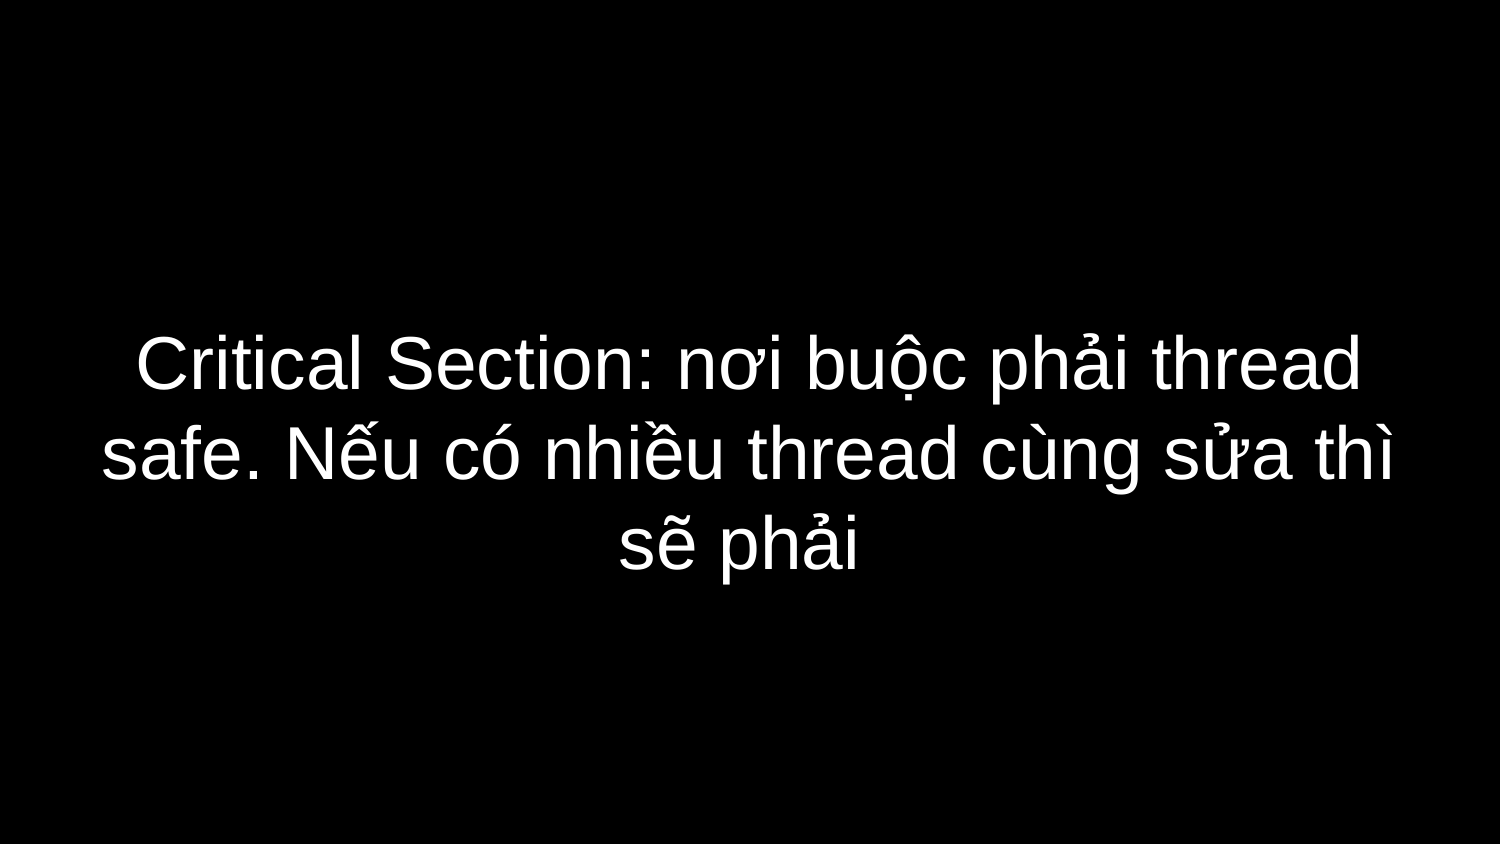

# Critical Section: nơi buộc phải thread safe. Nếu có nhiều thread cùng sửa thì sẽ phải